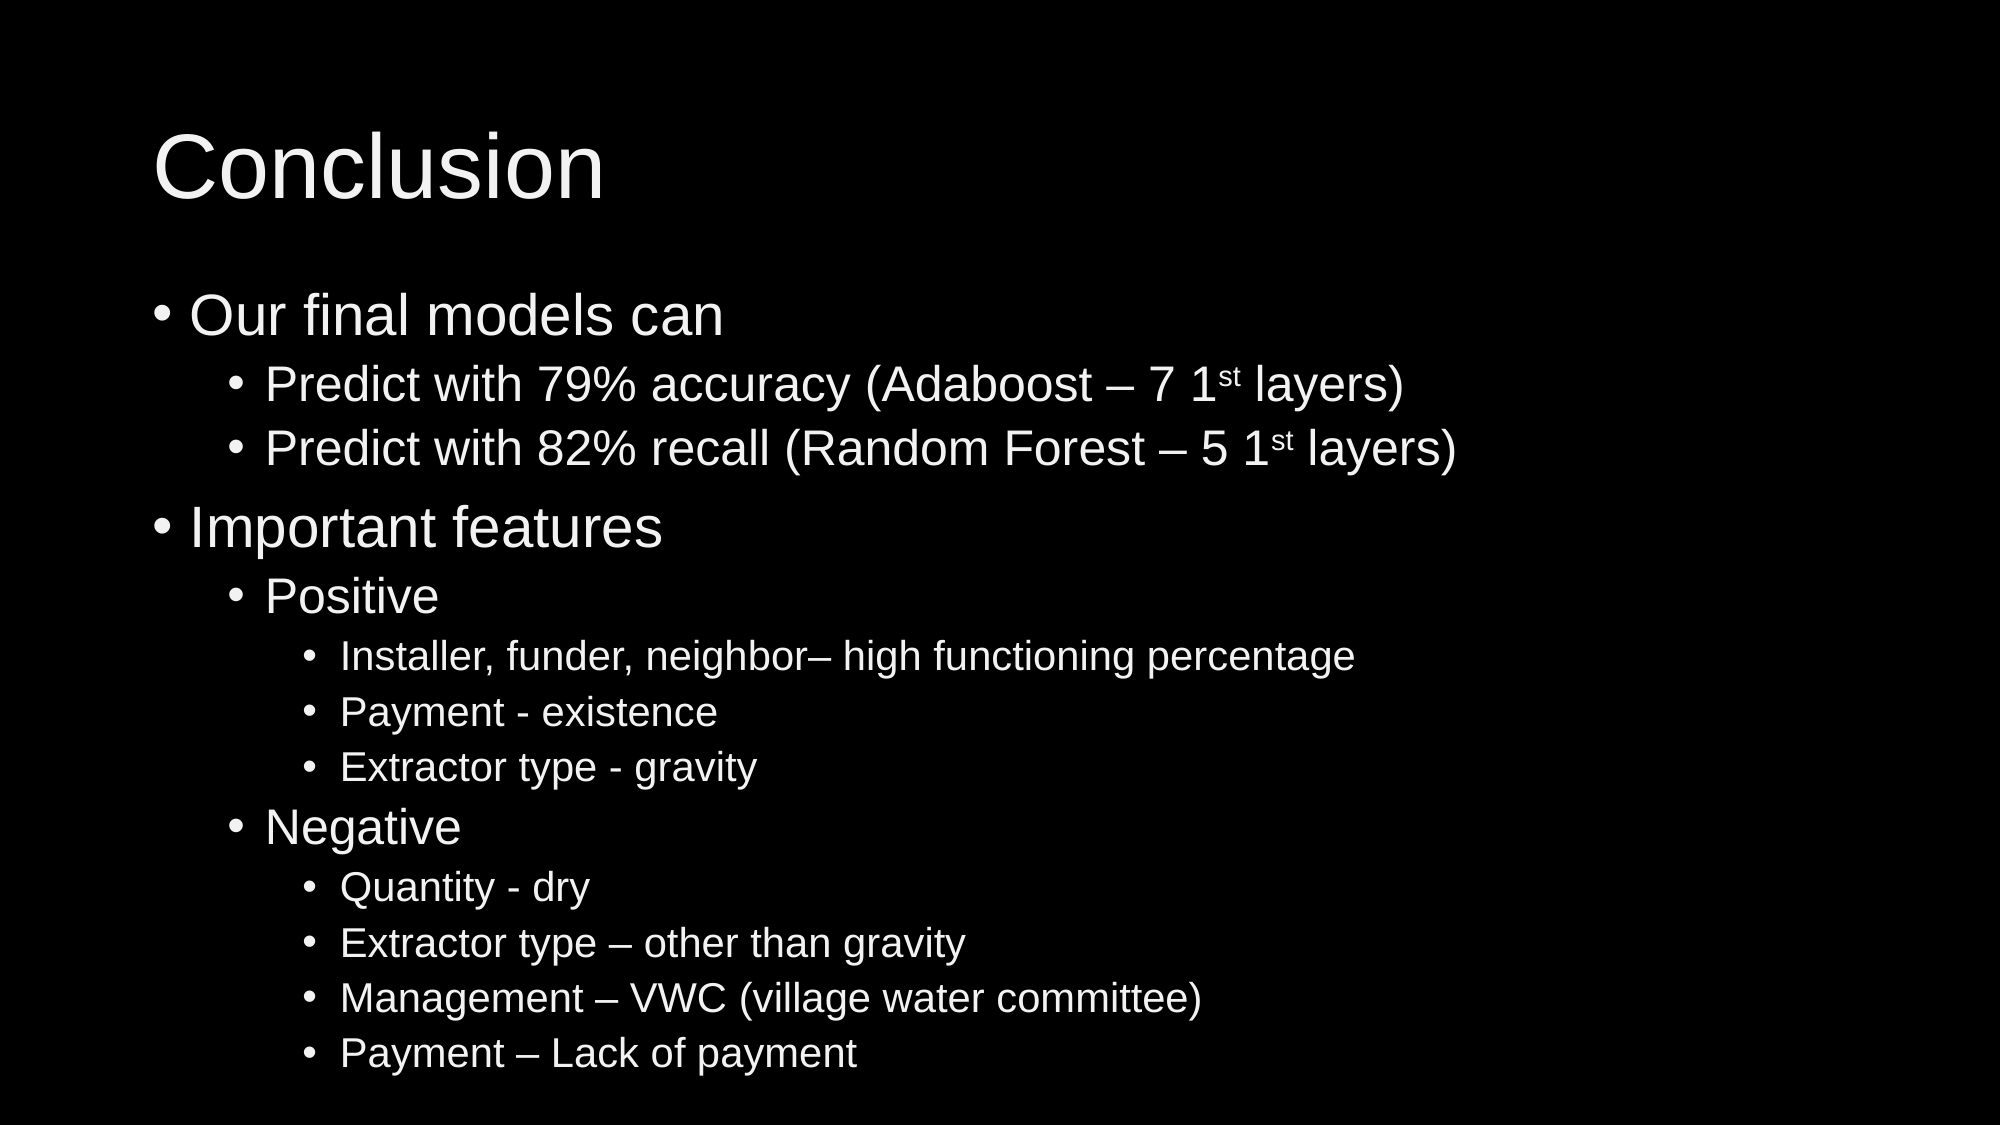

# Conclusion
Our final models can
Predict with 79% accuracy (Adaboost – 7 1st layers)
Predict with 82% recall (Random Forest – 5 1st layers)
Important features
Positive
Installer, funder, neighbor– high functioning percentage
Payment - existence
Extractor type - gravity
Negative
Quantity - dry
Extractor type – other than gravity
Management – VWC (village water committee)
Payment – Lack of payment